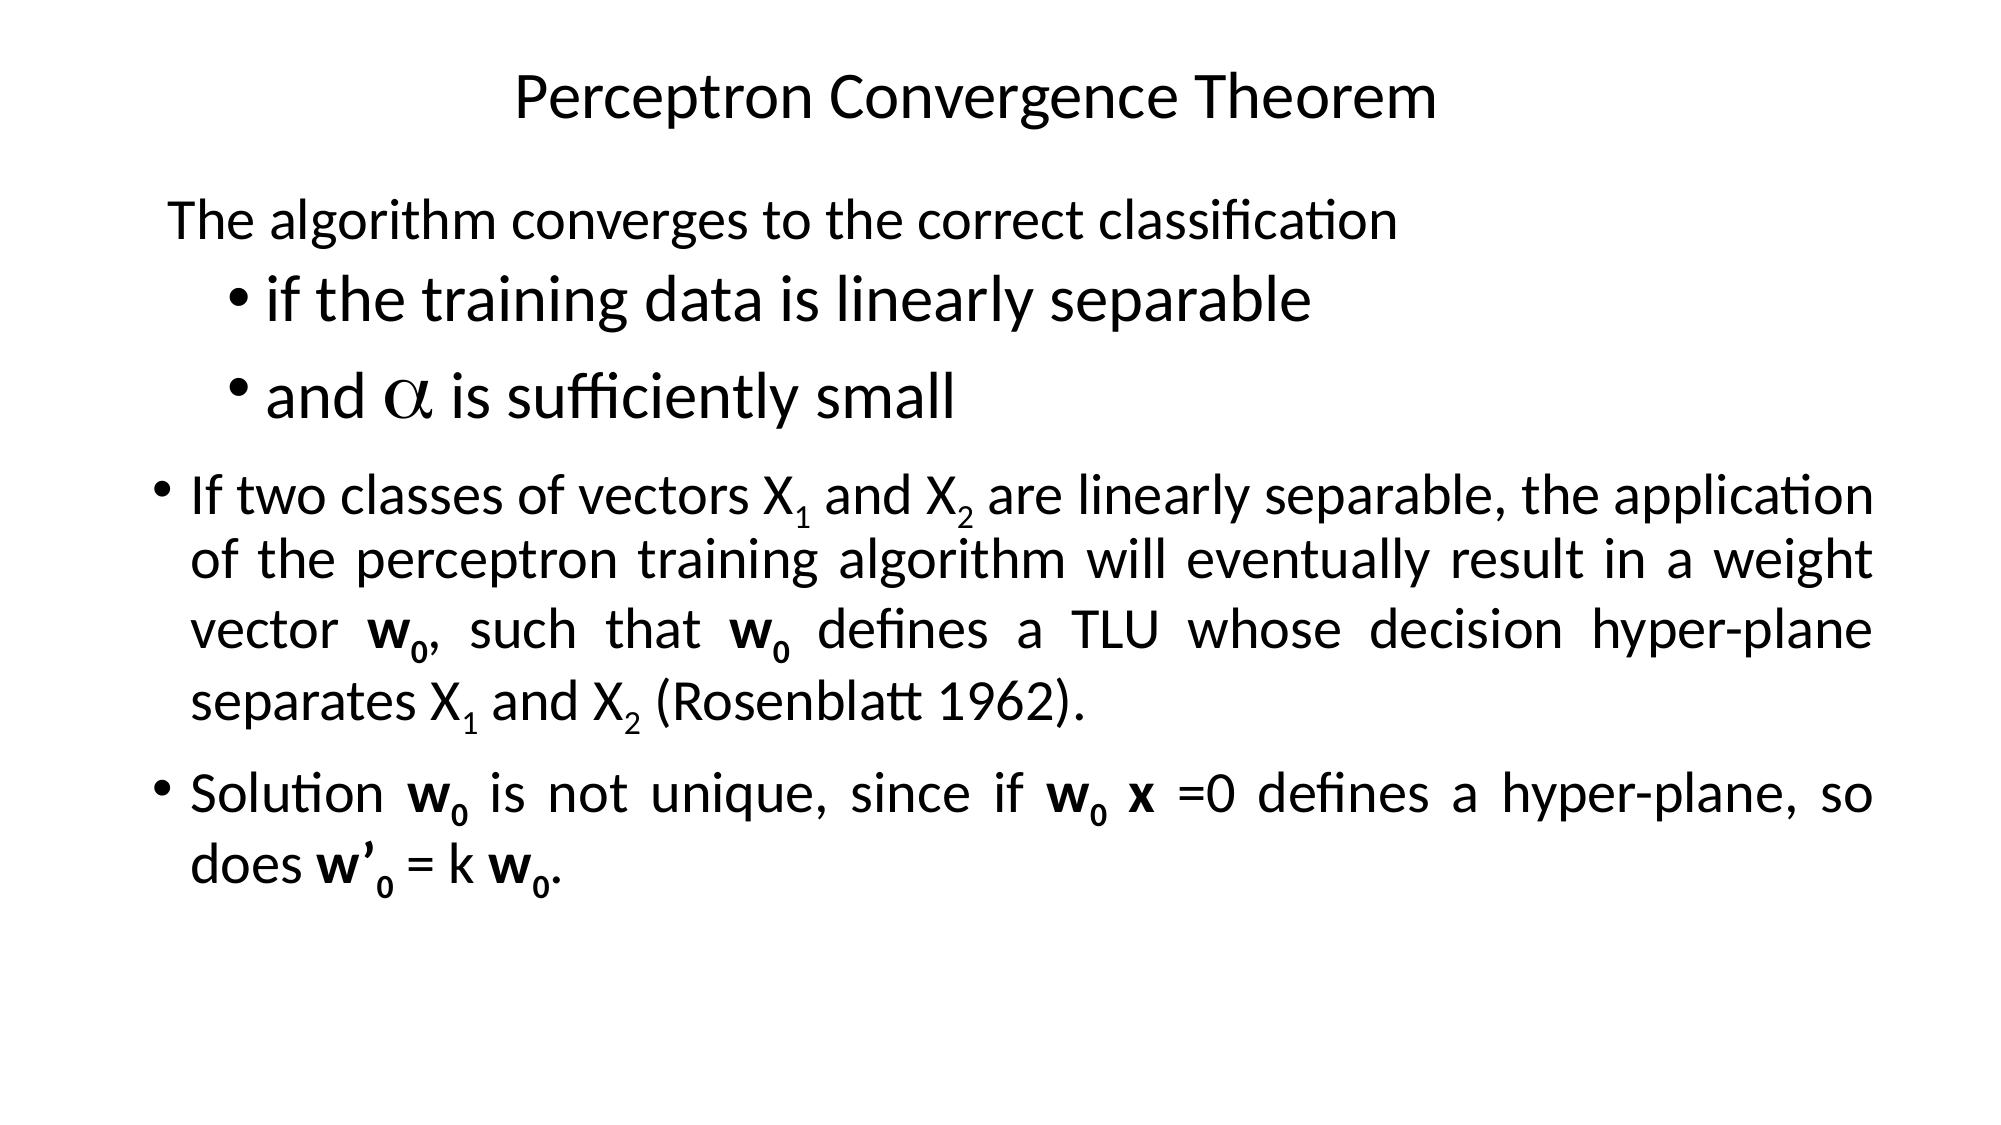

# Perceptron Convergence Theorem
 The algorithm converges to the correct classification
if the training data is linearly separable
and α is sufficiently small
If two classes of vectors X1 and X2 are linearly separable, the application of the perceptron training algorithm will eventually result in a weight vector w0, such that w0 defines a TLU whose decision hyper-plane separates X1 and X2 (Rosenblatt 1962).
Solution w0 is not unique, since if w0 x =0 defines a hyper-plane, so does w’0 = k w0.